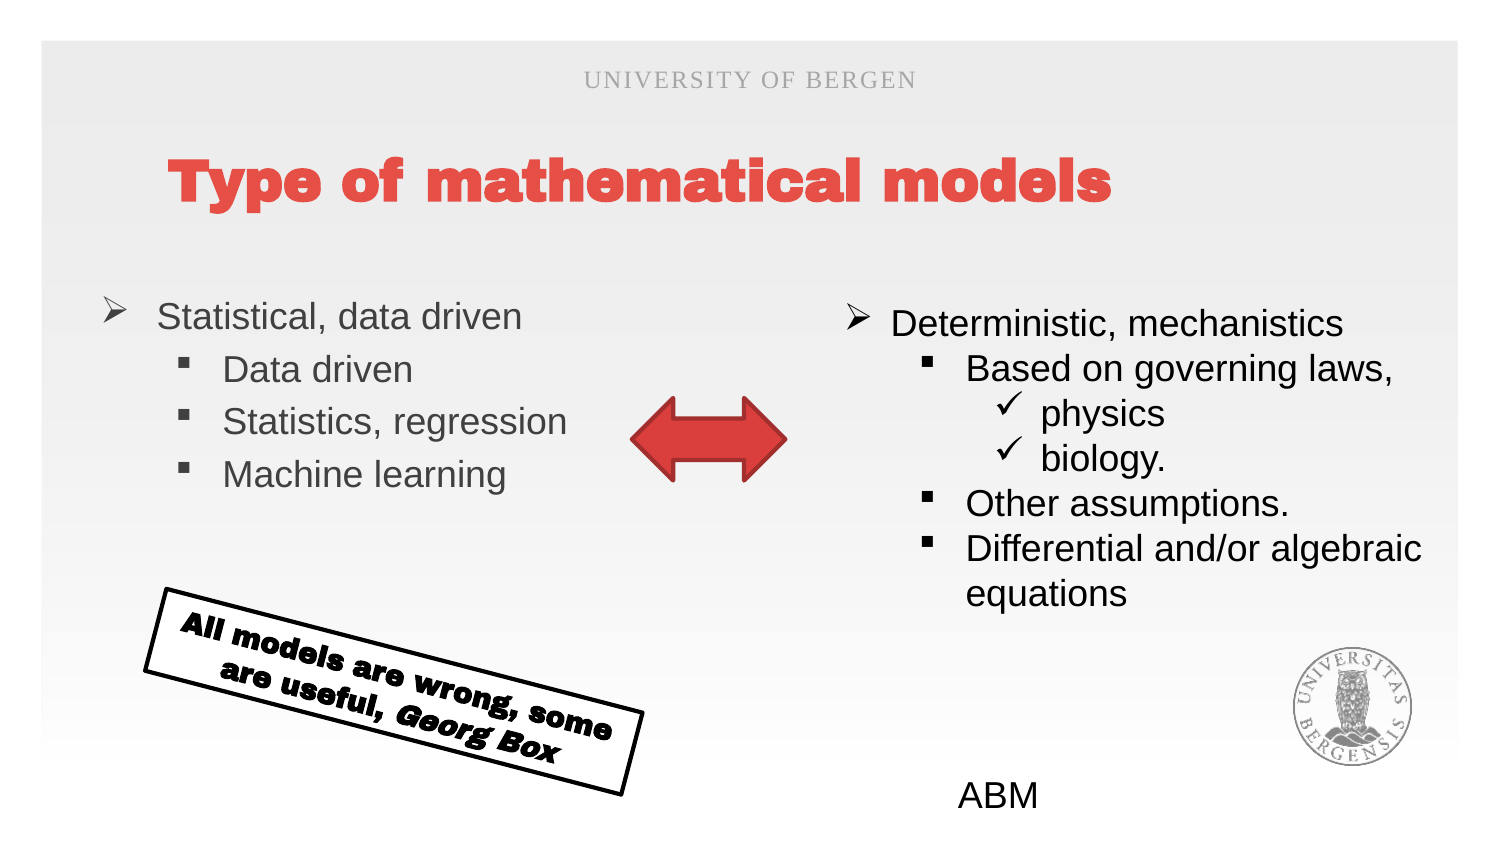

University of Bergen
# Type of mathematical models
Deterministic, mechanistics
Based on governing laws,
physics
biology.
Other assumptions.
Differential and/or algebraic equations

Statistical, data driven
Data driven
Statistics, regression
Machine learning

All models are wrong, some are useful, Georg Box
ABM